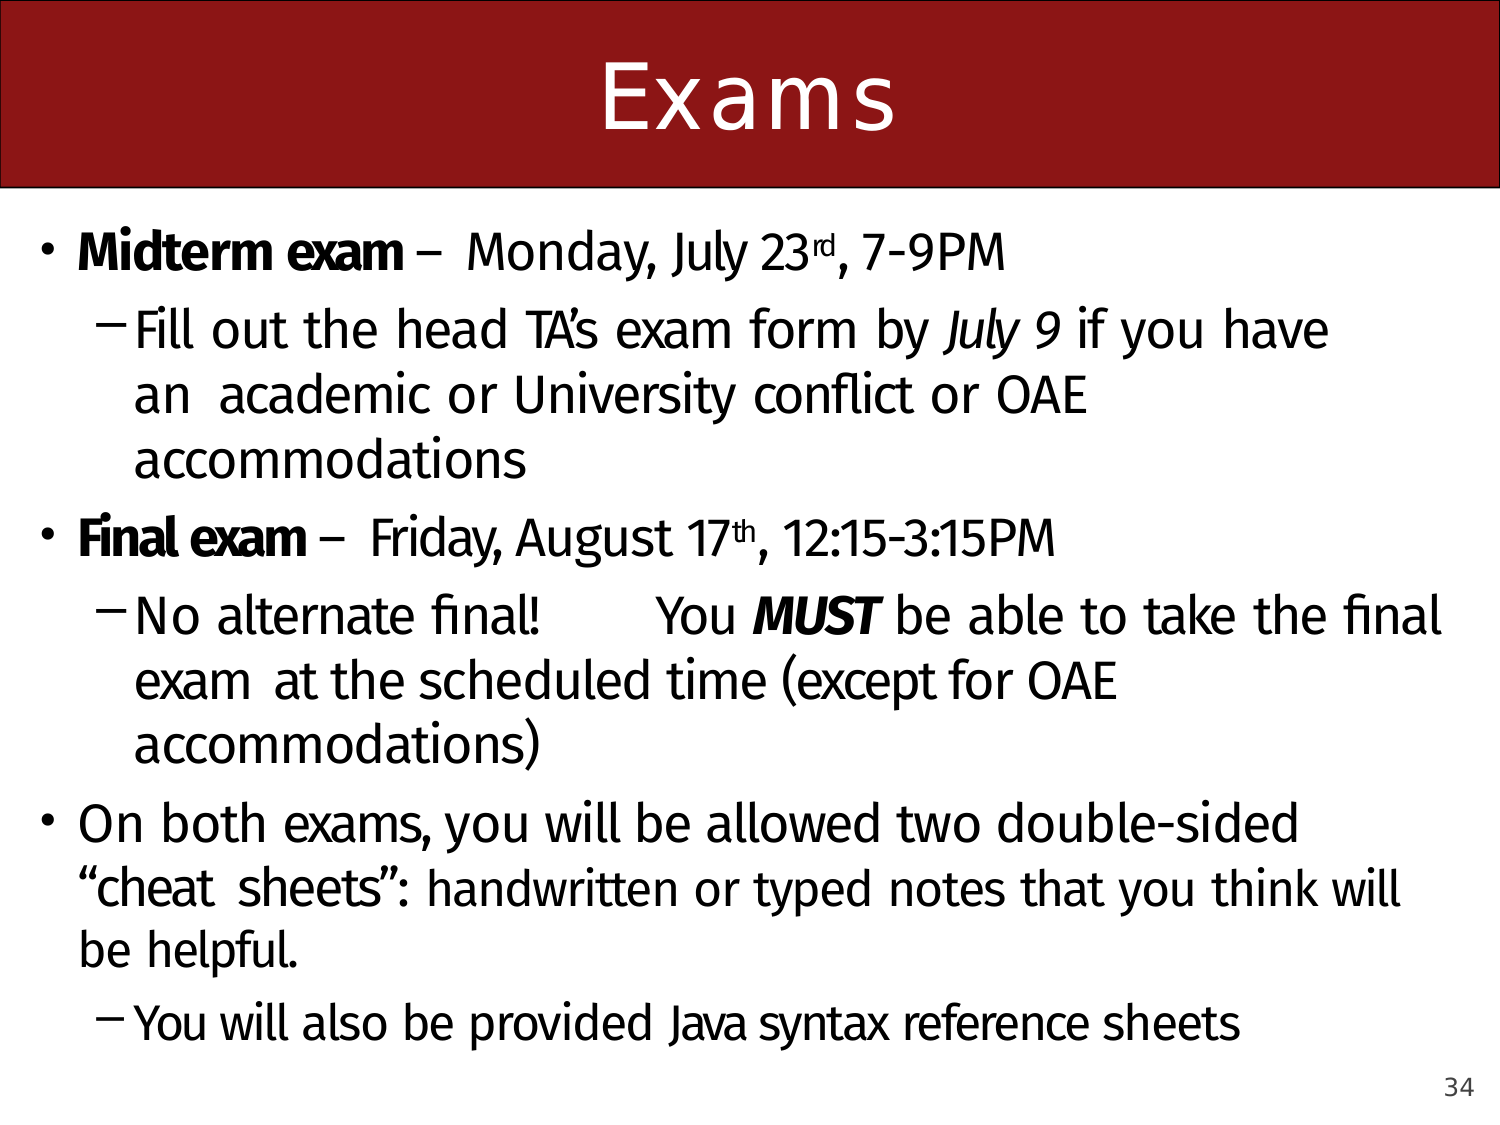

# Exams
Midterm exam – Monday, July 23rd, 7-9PM
Fill out the head TA’s exam form by July 9 if you have an  academic or University conflict or OAE accommodations
Final exam – Friday, August 17th, 12:15-3:15PM
No alternate final!	You MUST be able to take the final exam  at the scheduled time (except for OAE accommodations)
On both exams, you will be allowed two double-sided “cheat  sheets”: handwritten or typed notes that you think will be helpful.
You will also be provided Java syntax reference sheets
34